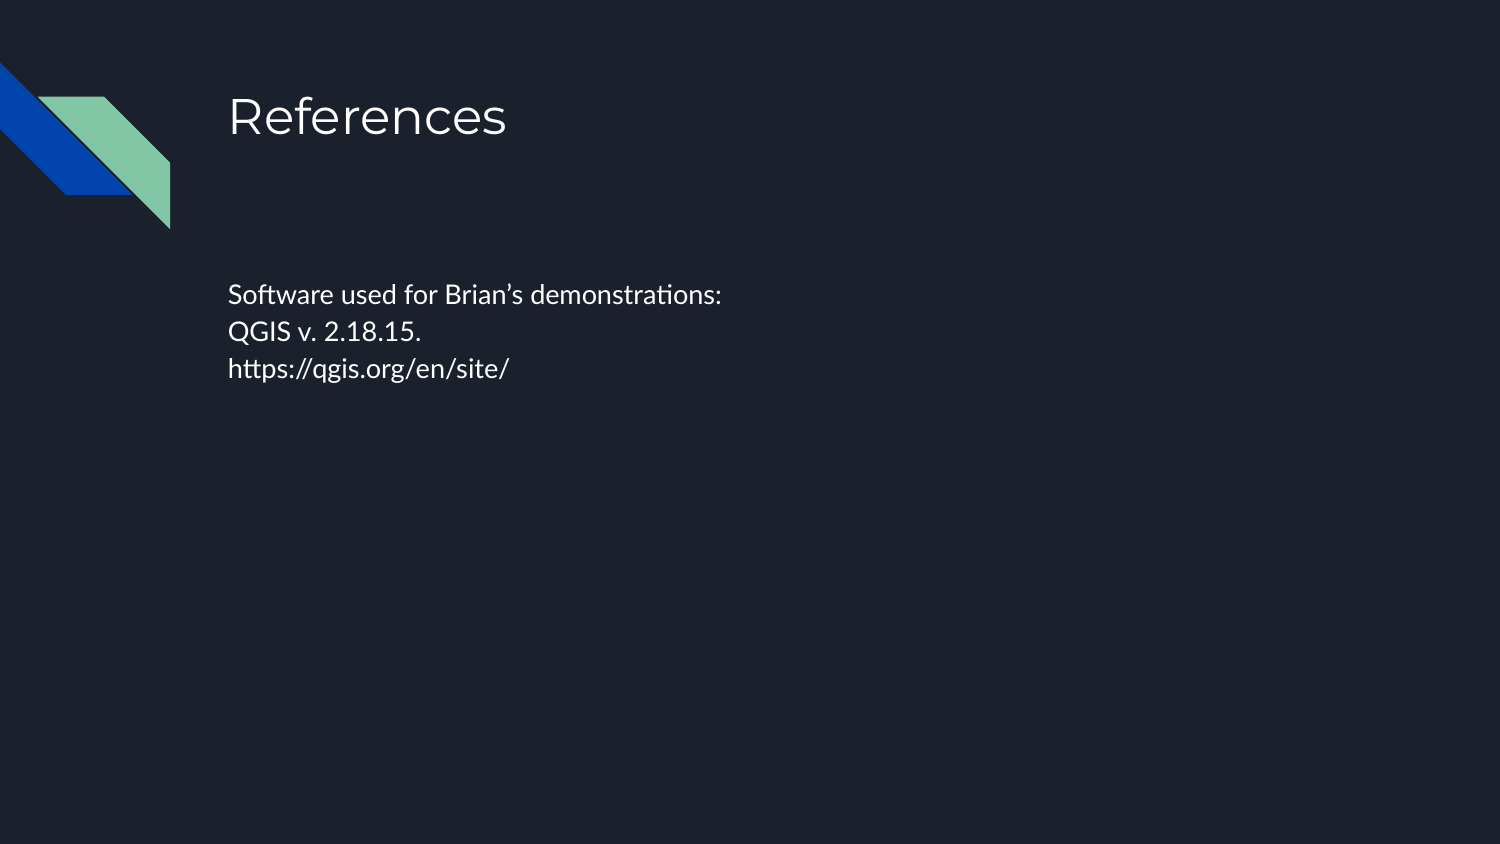

# References

Software used for Brian’s demonstrations:
QGIS v. 2.18.15.
https://qgis.org/en/site/